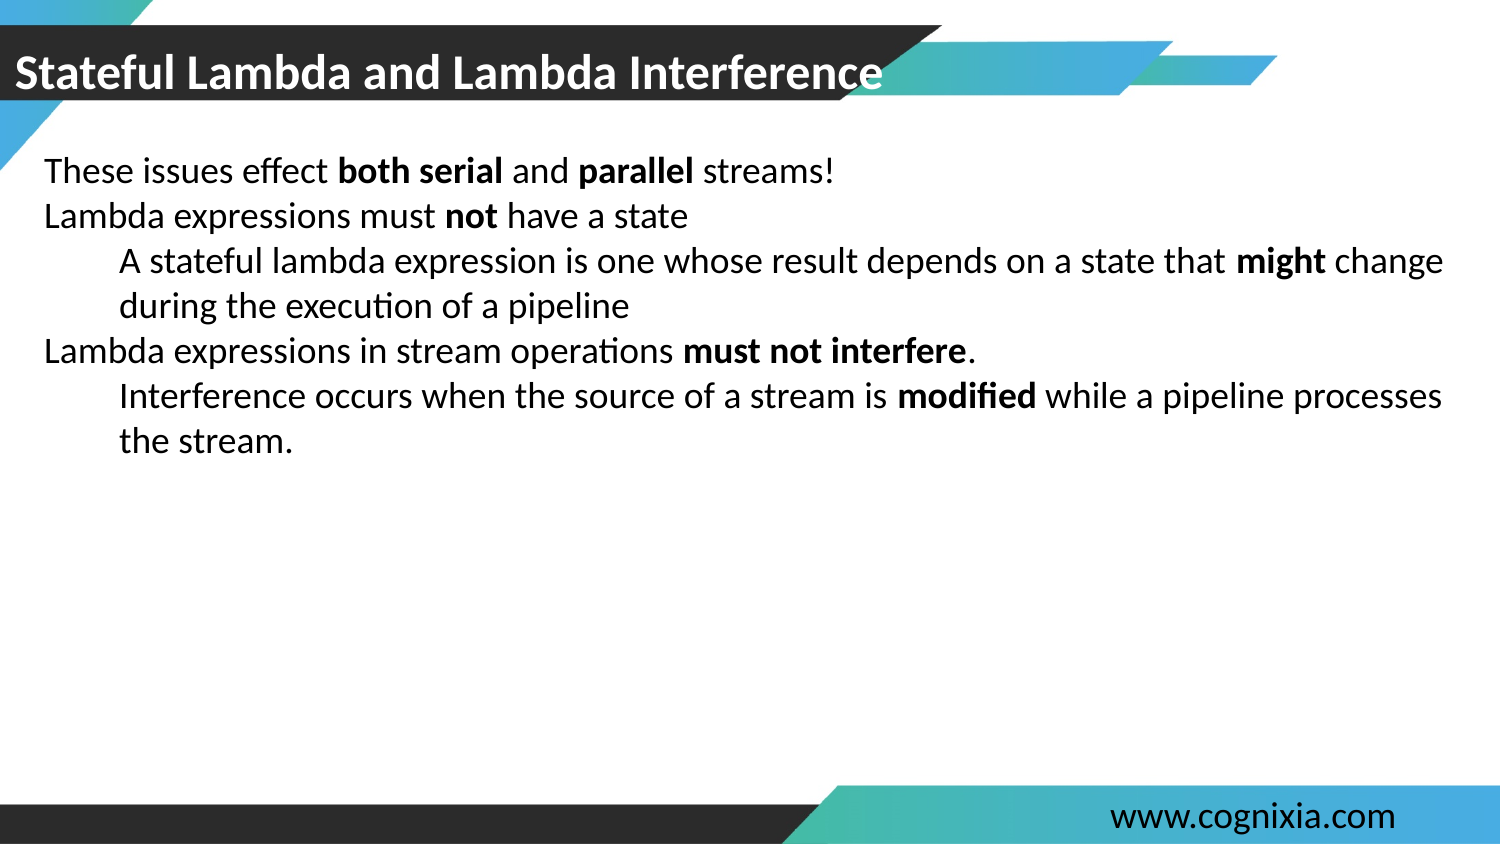

# Stateful Lambda and Lambda Interference
These issues effect both serial and parallel streams!
Lambda expressions must not have a state
A stateful lambda expression is one whose result depends on a state that might change during the execution of a pipeline
Lambda expressions in stream operations must not interfere.
Interference occurs when the source of a stream is modified while a pipeline processes the stream.